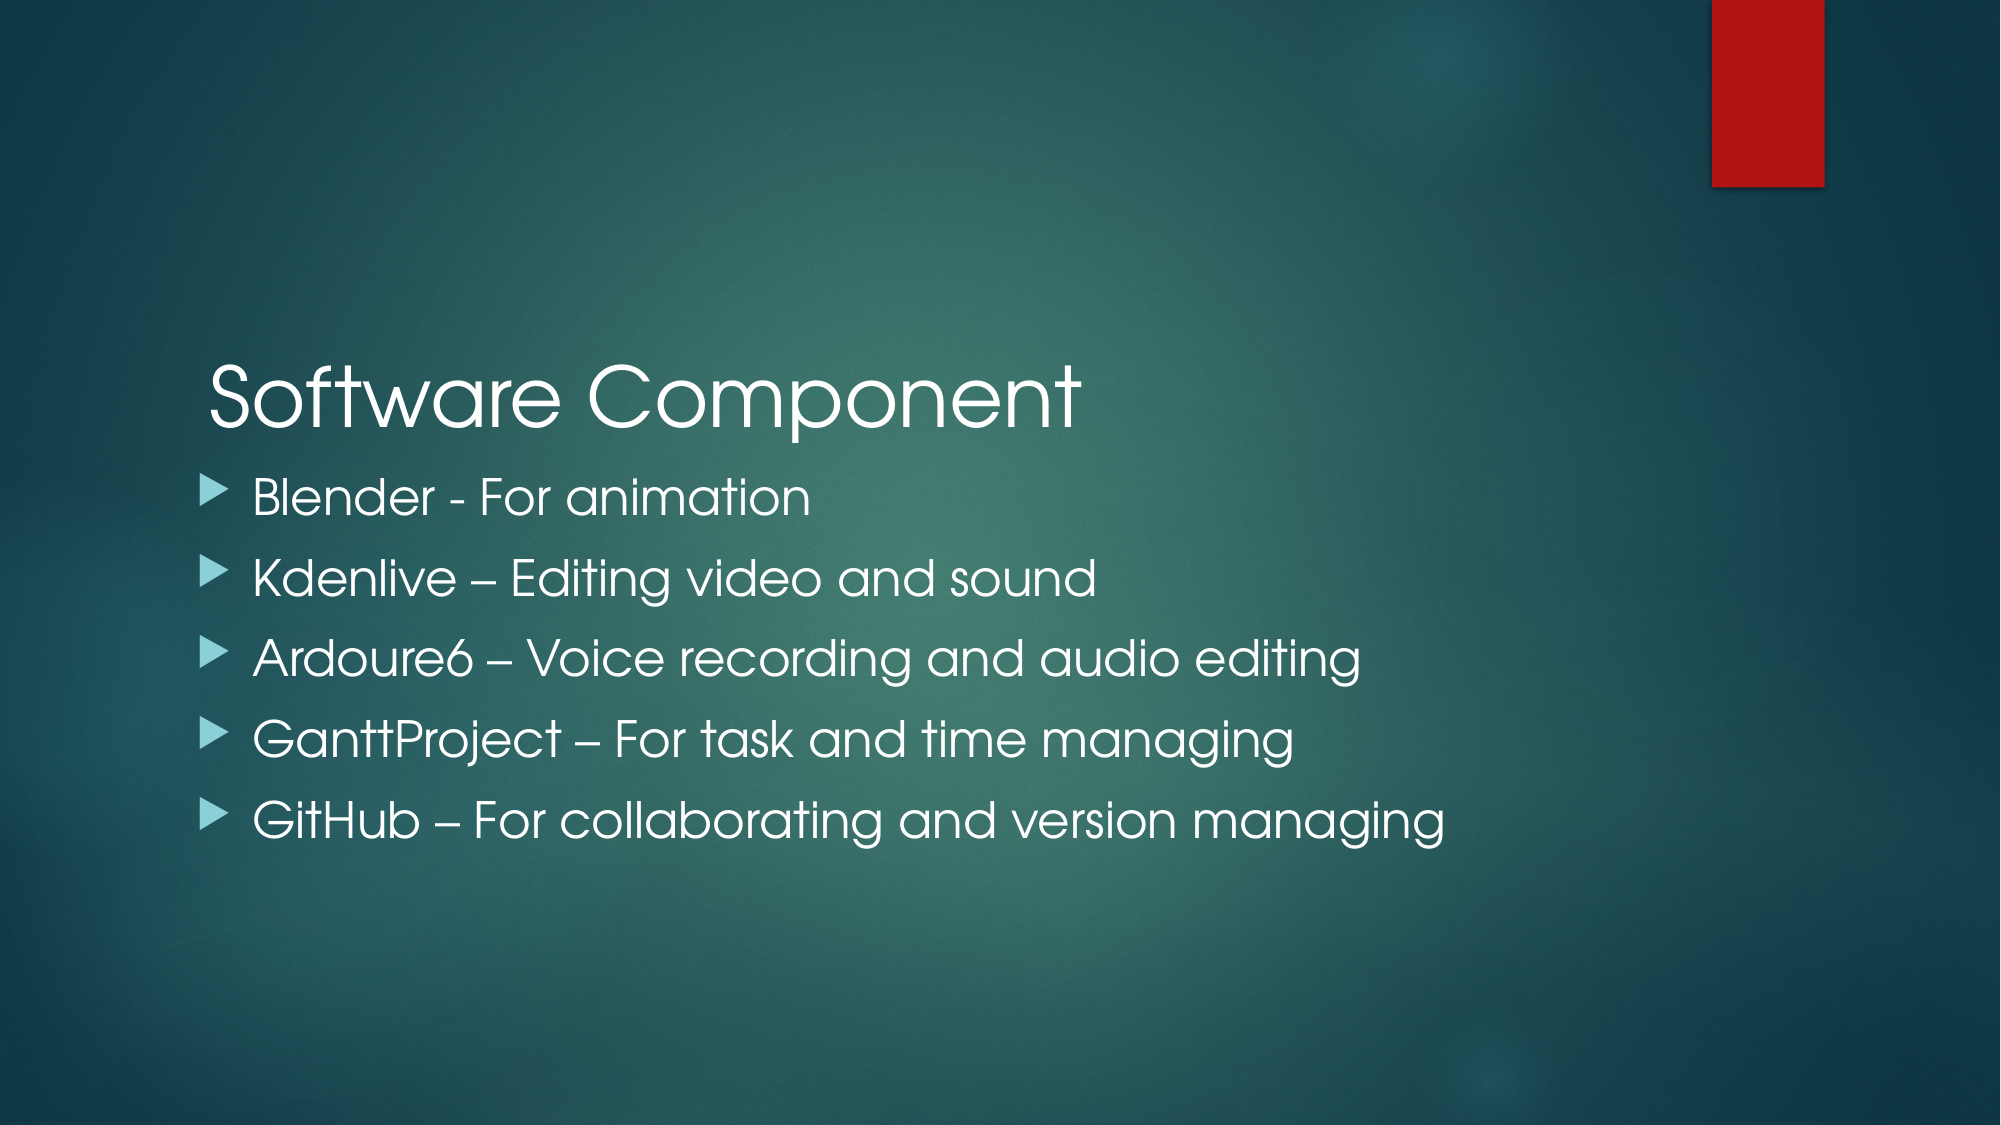

Software Component
Blender - For animation
Kdenlive – Editing video and sound
Ardoure6 – Voice recording and audio editing
GanttProject – For task and time managing
GitHub – For collaborating and version managing